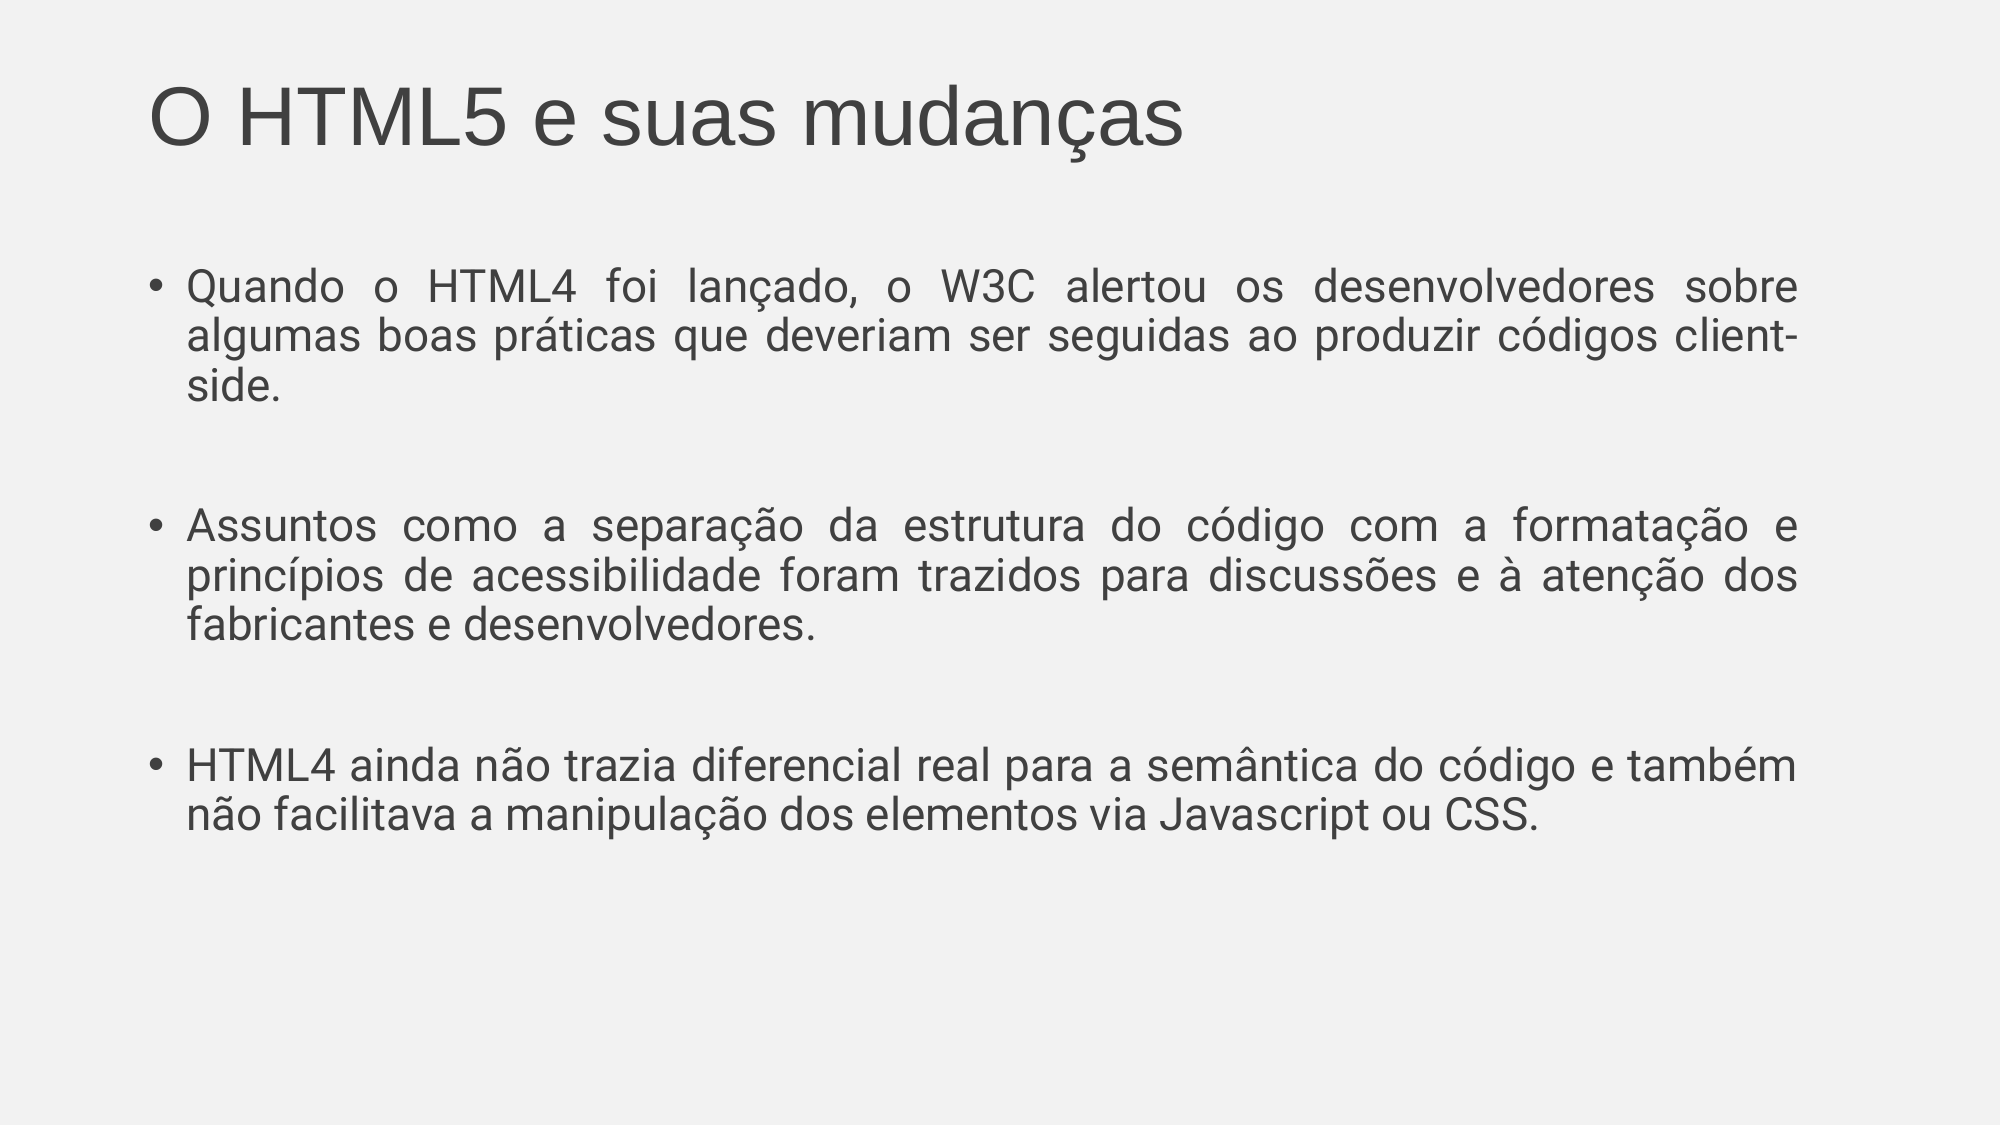

# O HTML5 e suas mudanças
Quando o HTML4 foi lançado, o W3C alertou os desenvolvedores sobre algumas boas práticas que deveriam ser seguidas ao produzir códigos client-side.

Assuntos como a separação da estrutura do código com a formatação e princípios de acessibilidade foram trazidos para discussões e à atenção dos fabricantes e desenvolvedores.

HTML4 ainda não trazia diferencial real para a semântica do código e também não facilitava a manipulação dos elementos via Javascript ou CSS.